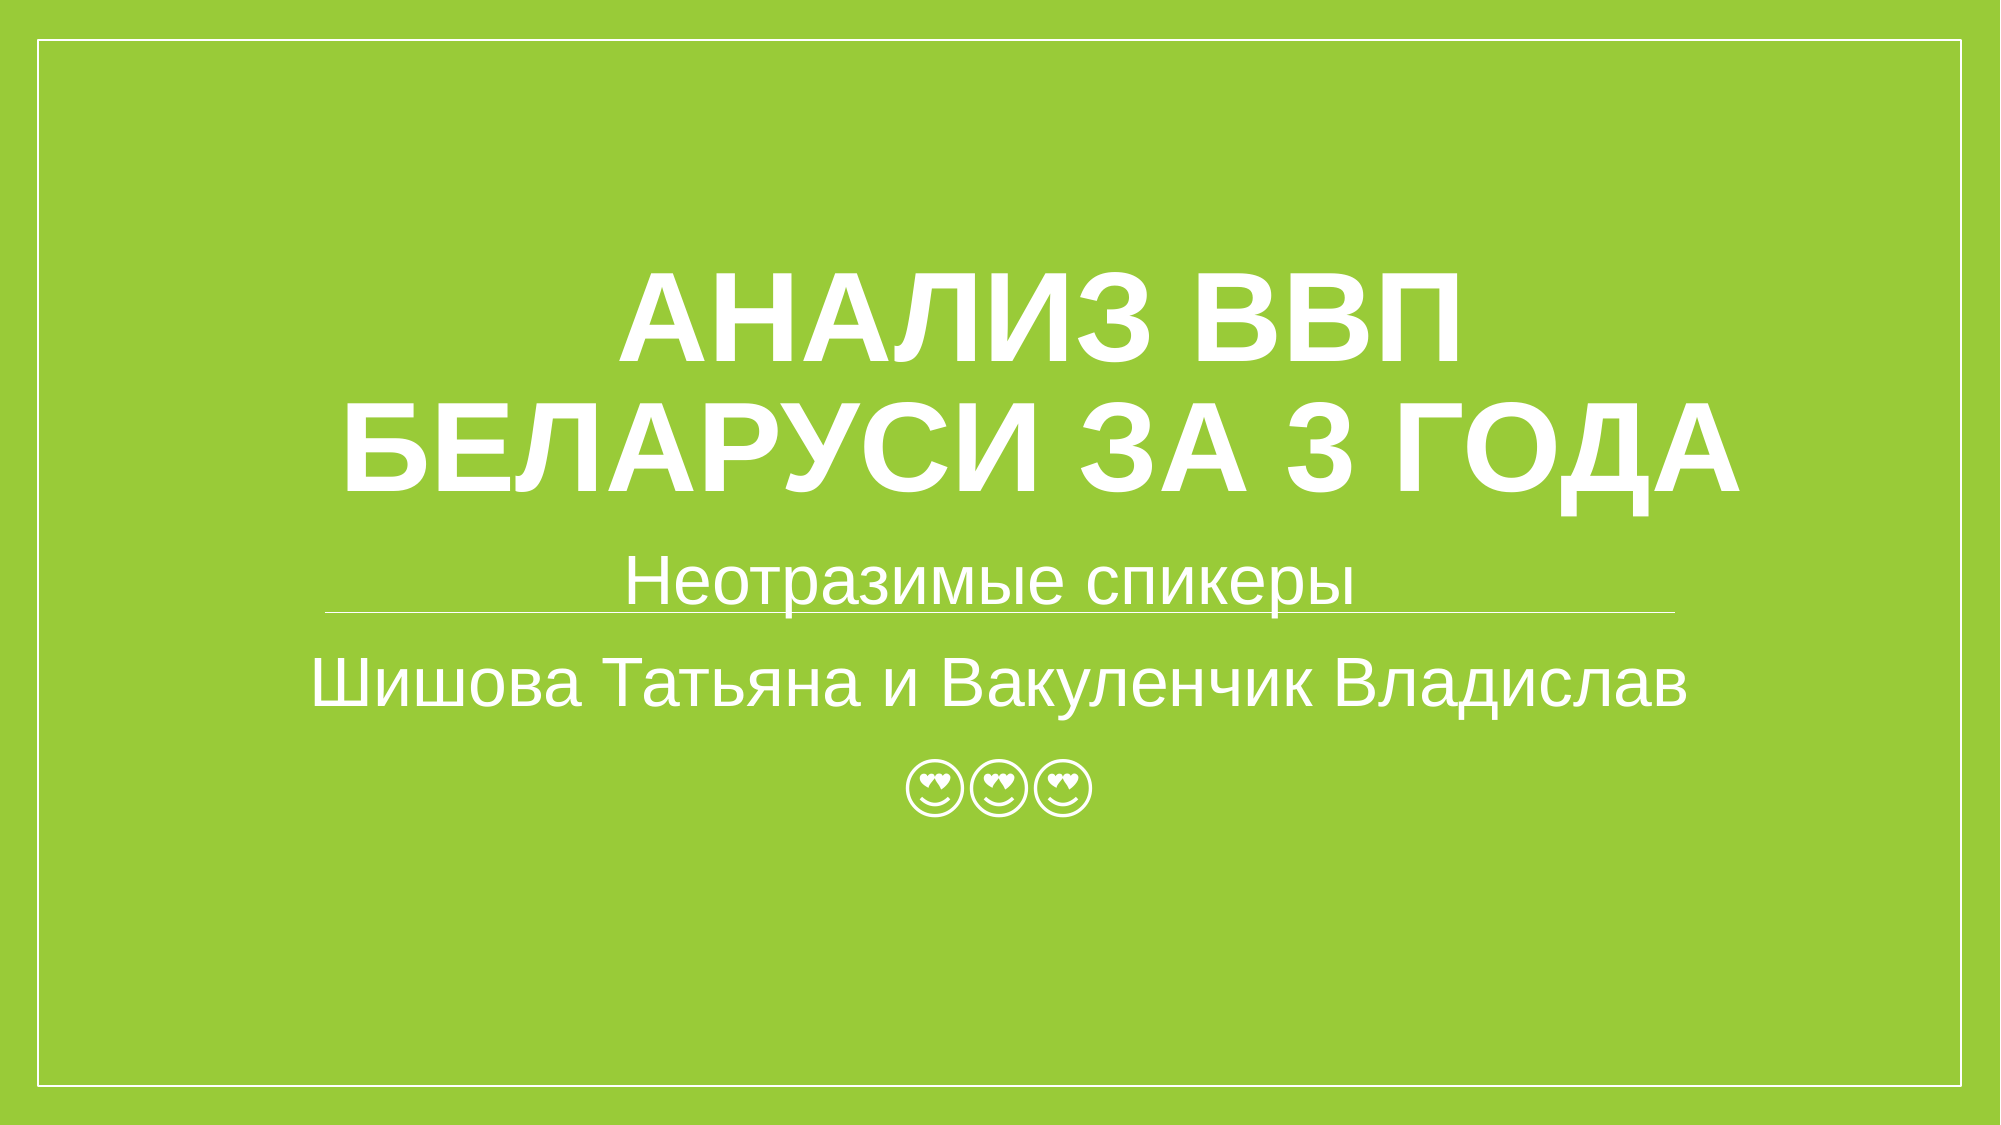

# Анализ ввп Беларуси за 3 года
Неотразимые спикеры
Шишова Татьяна и Вакуленчик Владислав
😍😍😍